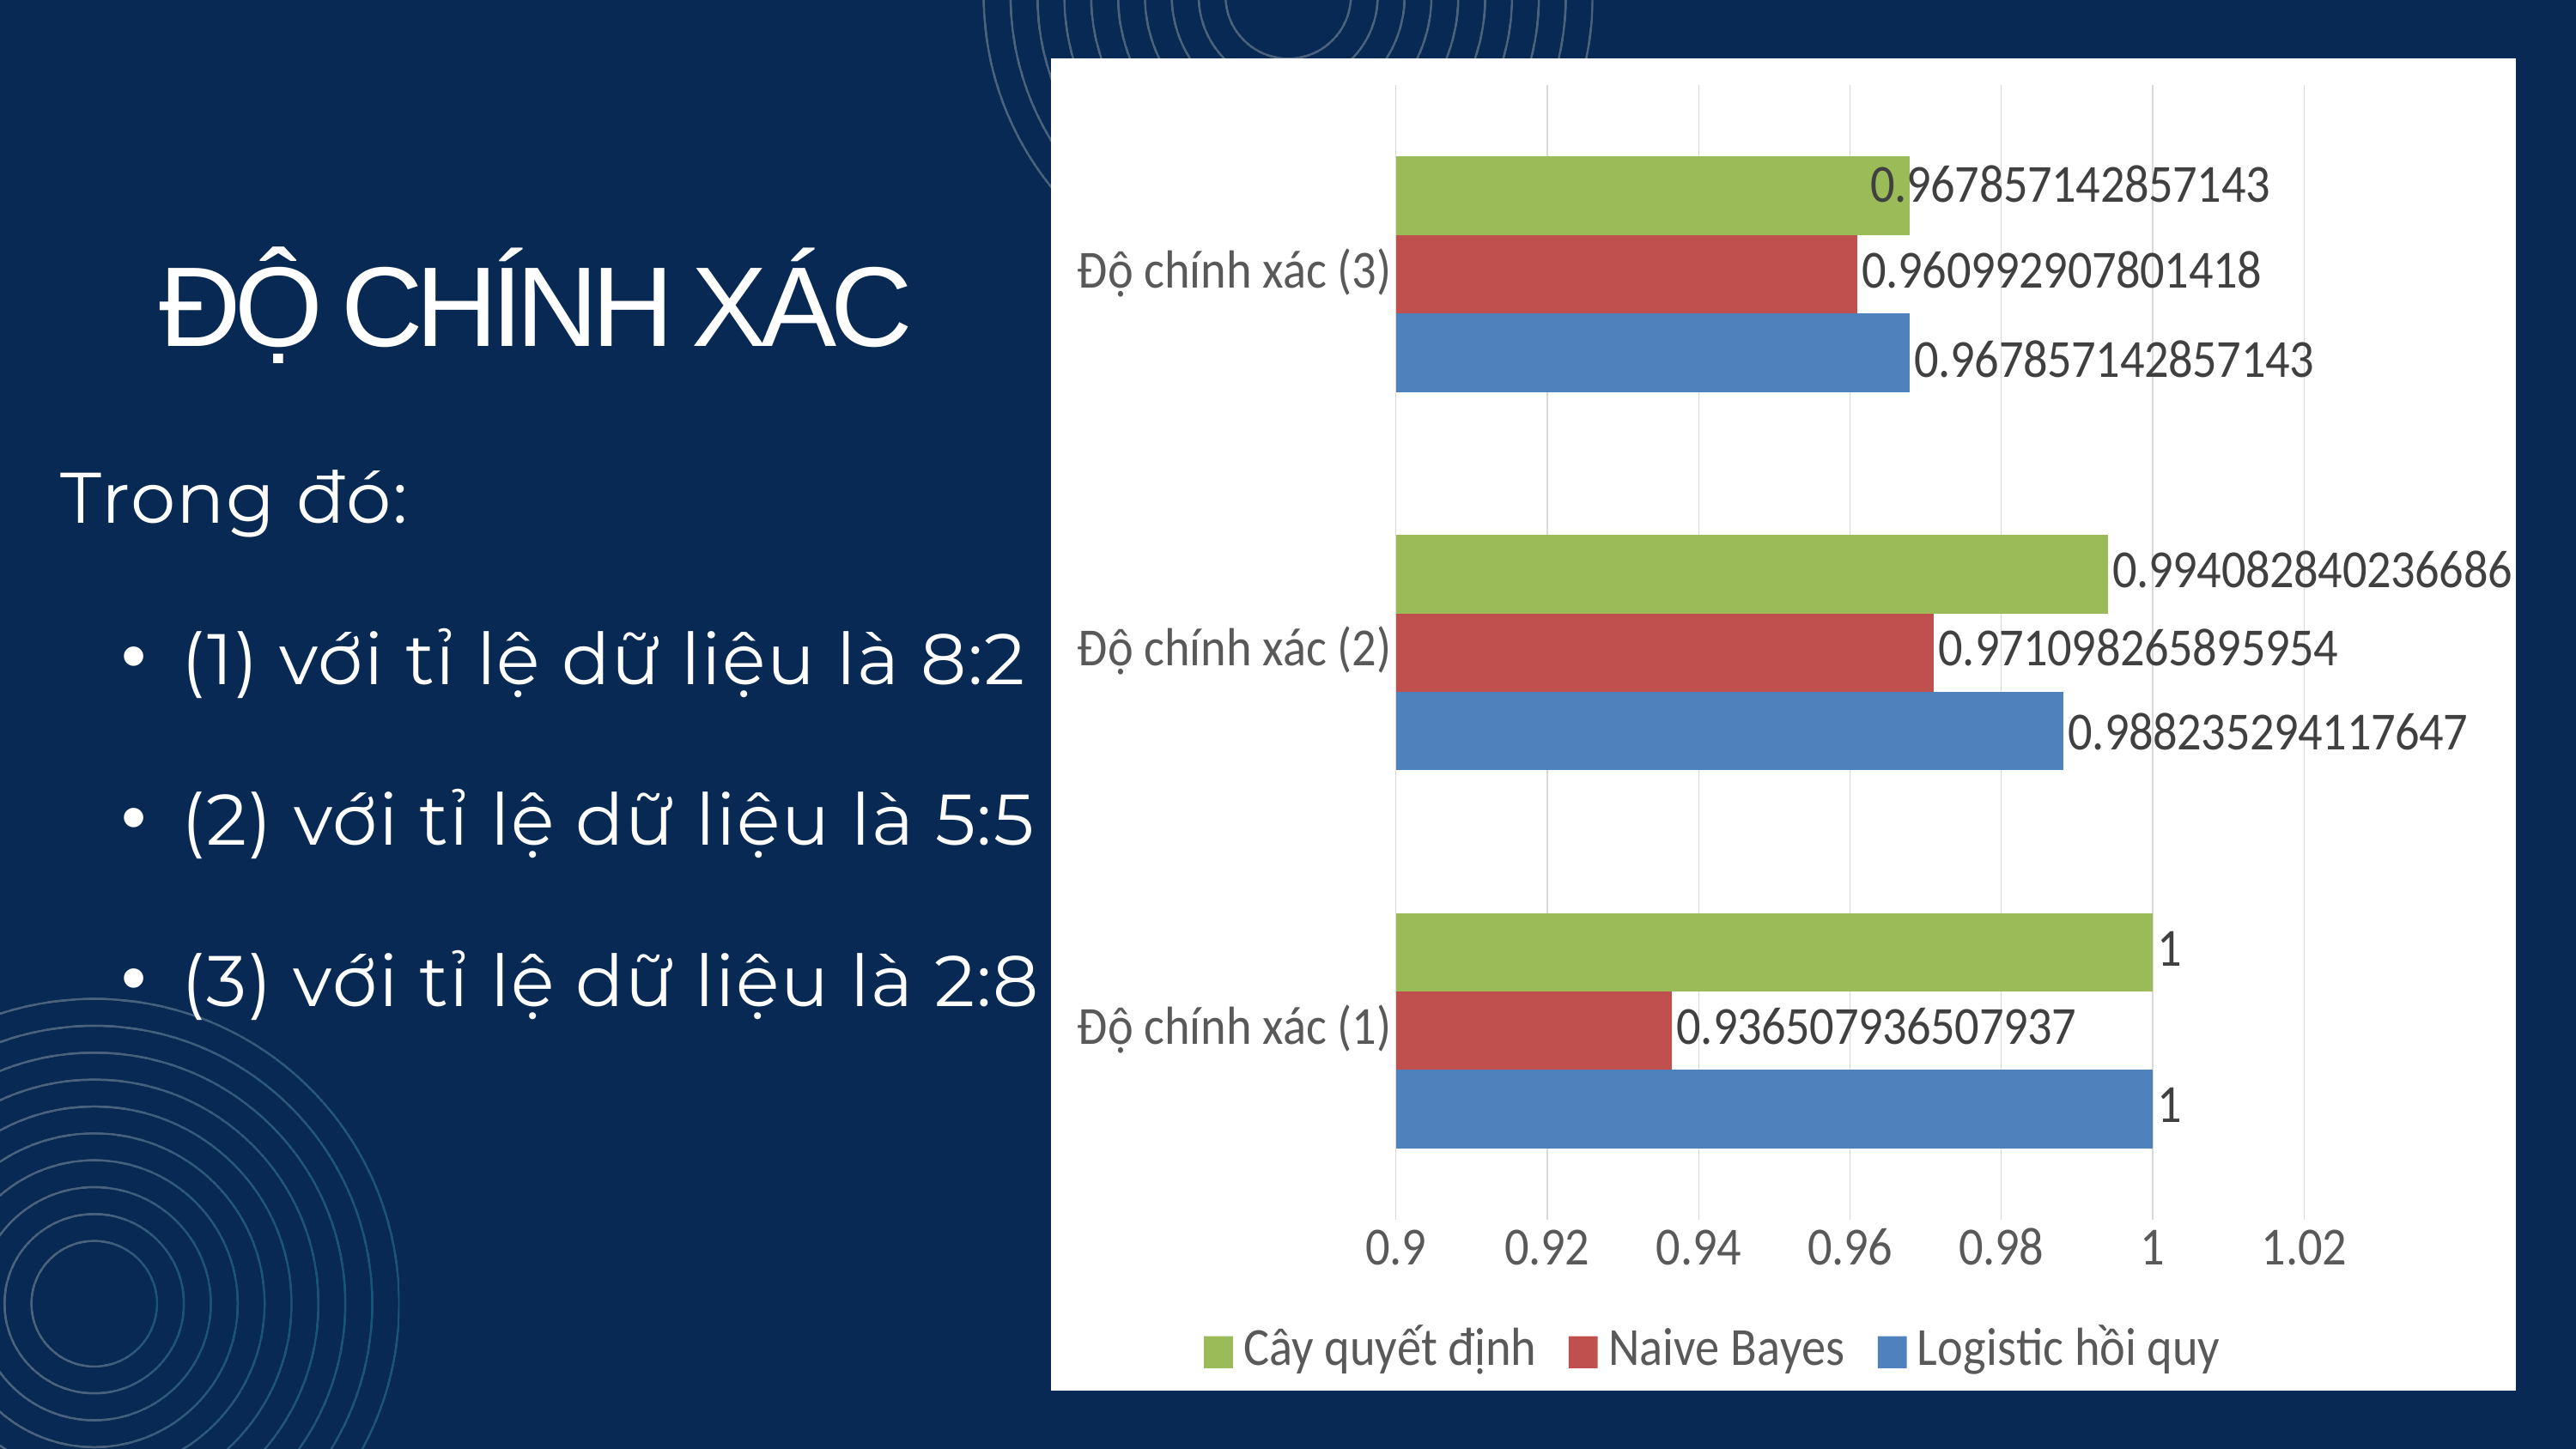

### Chart

| Category | Logistic hồi quy | Naive Bayes | Cây quyết định |
|---|---|---|---|
| Độ chính xác (1) | 1.0 | 0.9365079365079365 | 1.0 |
| Độ chính xác (2) | 0.9882352941176471 | 0.9710982658959537 | 0.9940828402366864 |
| Độ chính xác (3) | 0.9678571428571429 | 0.9609929078014184 | 0.9678571428571429 |
ĐỘ CHÍNH XÁC
Trong đó:
(1) với tỉ lệ dữ liệu là 8:2
(2) với tỉ lệ dữ liệu là 5:5
(3) với tỉ lệ dữ liệu là 2:8